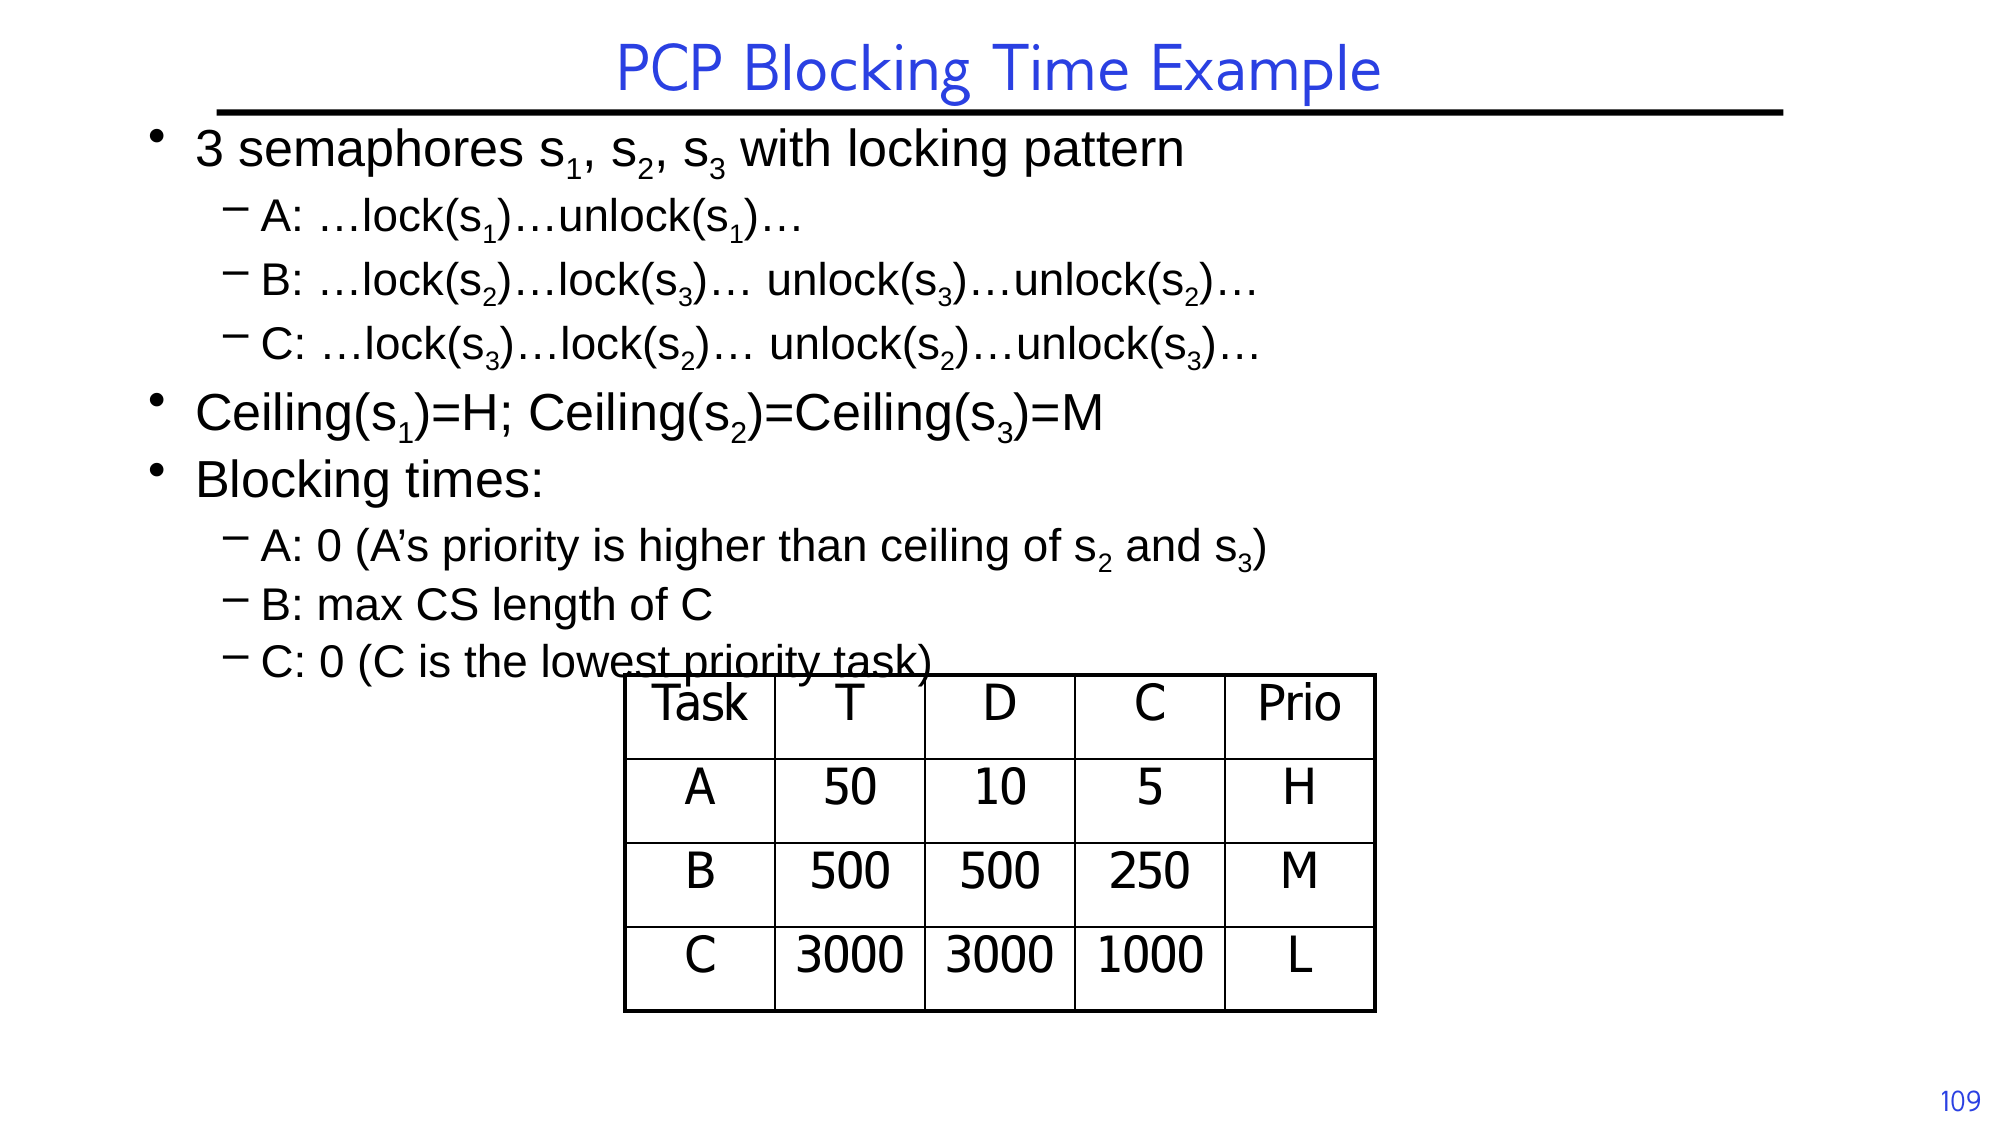

# PCP Blocking Time Example
3 semaphores s1, s2, s3 with locking pattern
A: …lock(s1)…unlock(s1)…
B: …lock(s2)…lock(s3)… unlock(s3)…unlock(s2)…
C: …lock(s3)…lock(s2)… unlock(s2)…unlock(s3)…
Ceiling(s1)=H; Ceiling(s2)=Ceiling(s3)=M
Blocking times:
A: 0 (A’s priority is higher than ceiling of s2 and s3)
B: max CS length of C
C: 0 (C is the lowest priority task)

| Task | T | D | C | Prio |
| --- | --- | --- | --- | --- |
| A | 50 | 10 | 5 | H |
| B | 500 | 500 | 250 | M |
| C | 3000 | 3000 | 1000 | L |